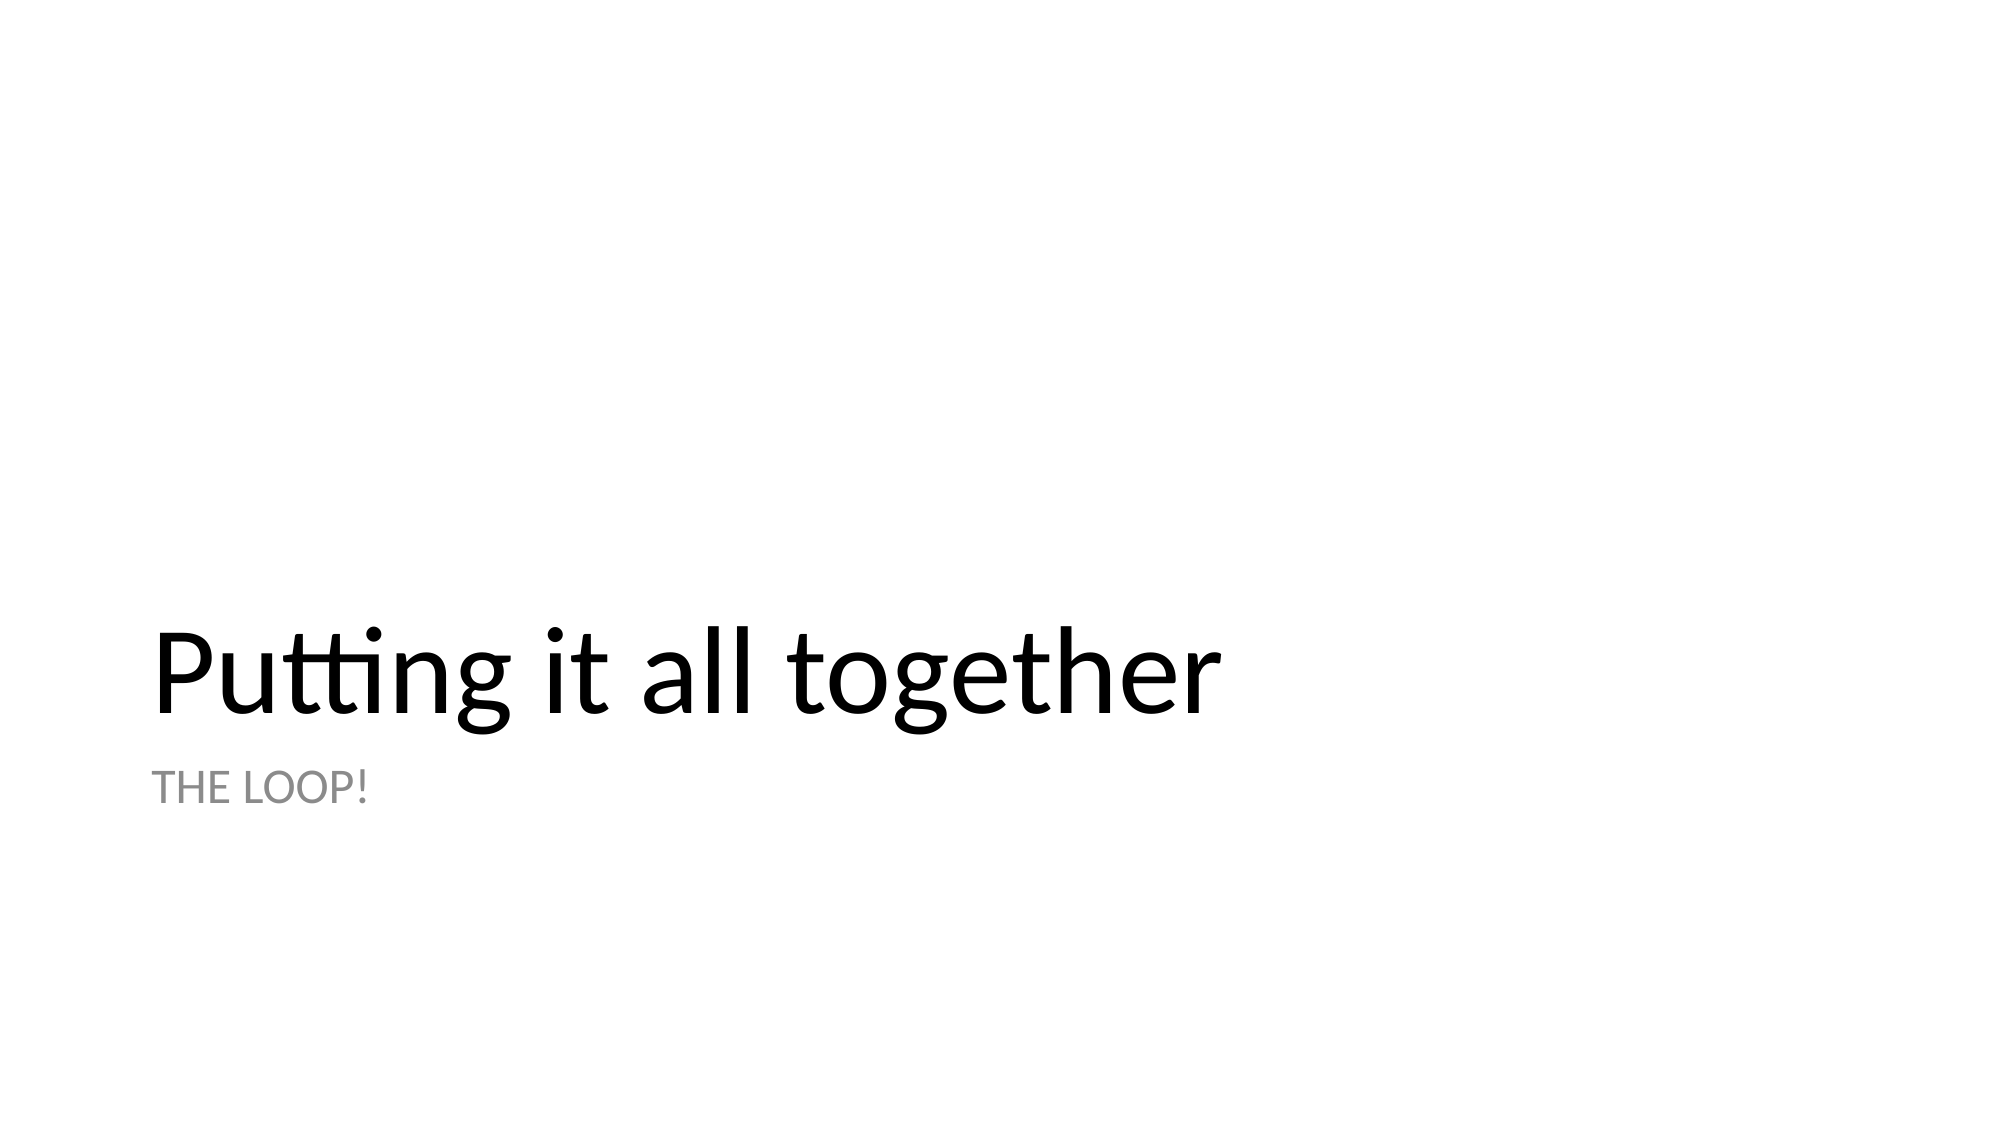

# Putting it all together
THE LOOP!